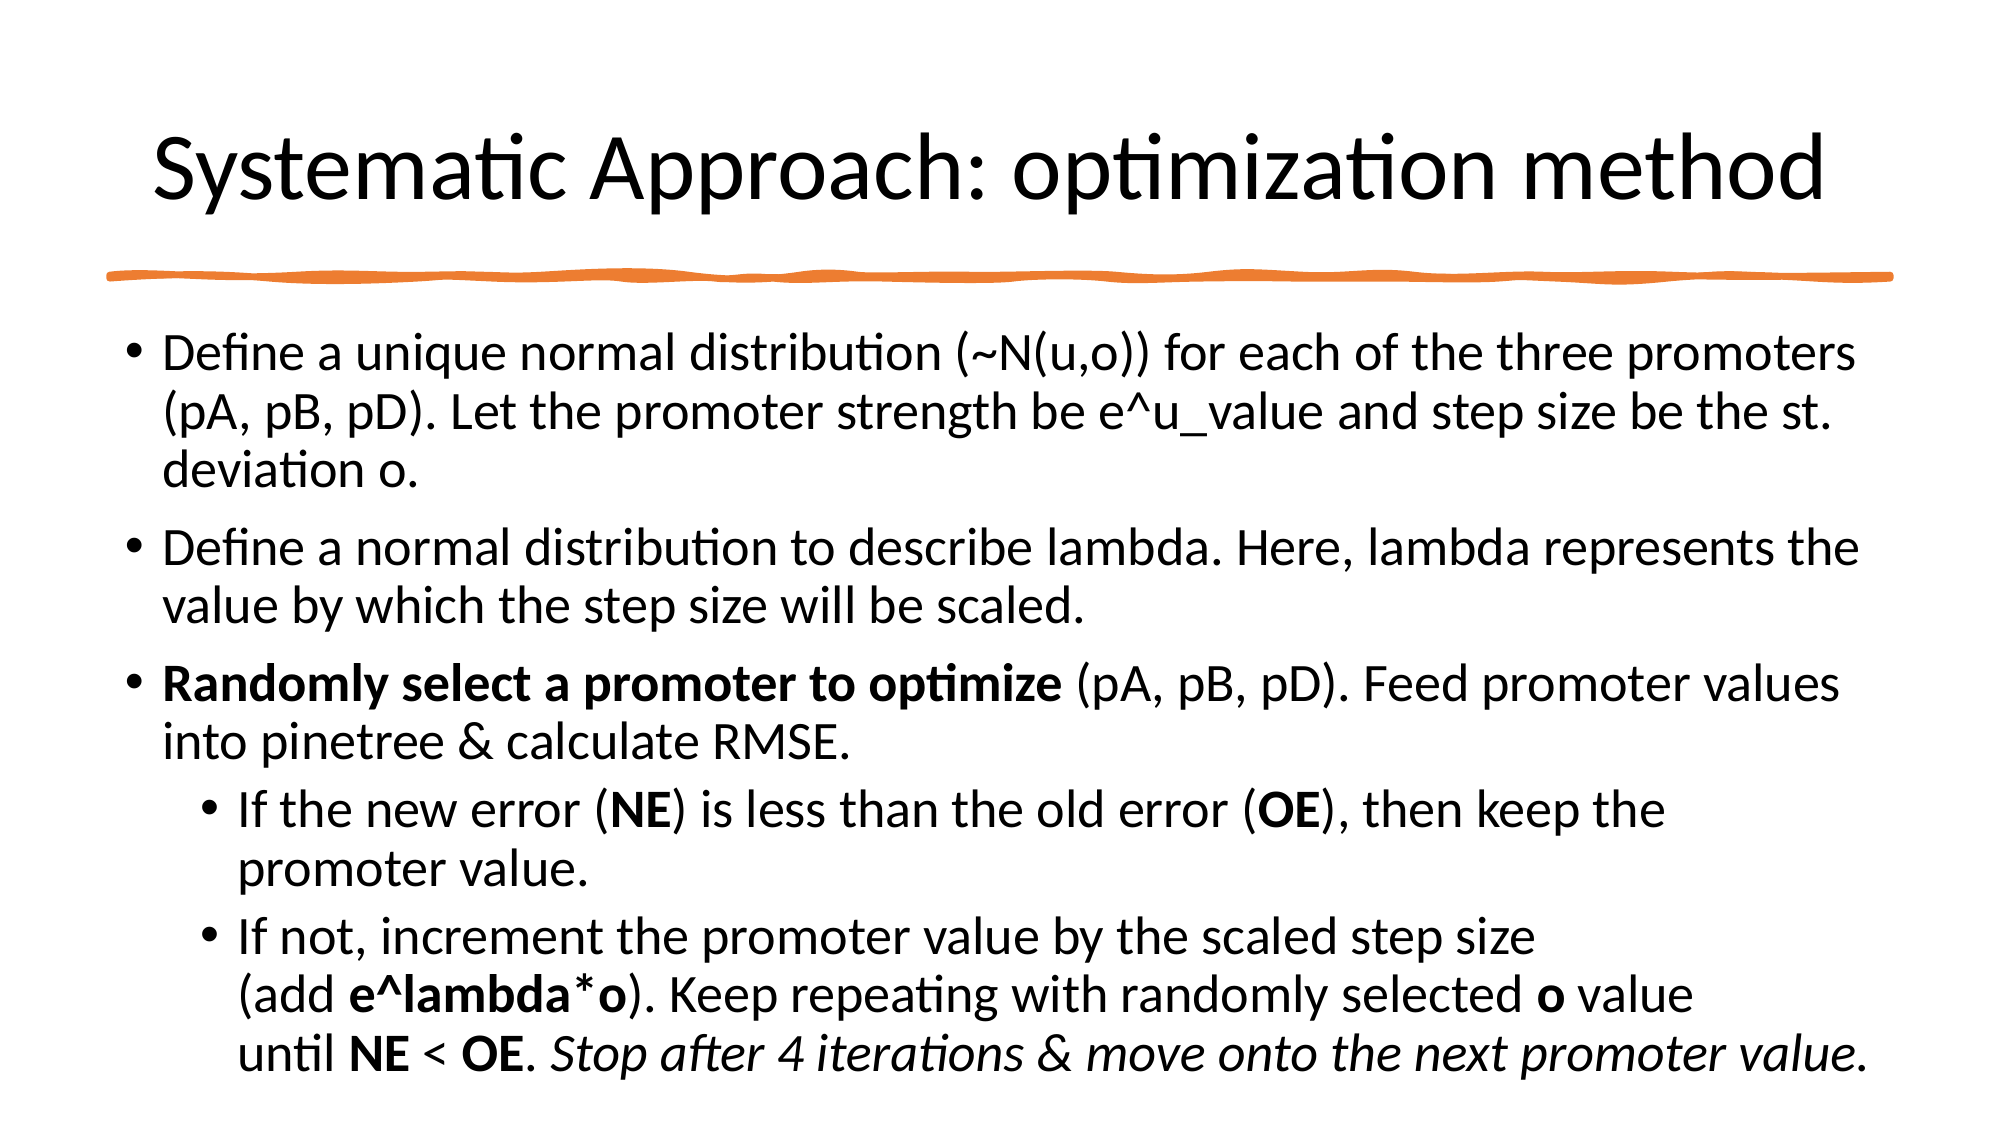

# Systematic Approach: optimization method

Define a unique normal distribution (~N(u,o)) for each of the three promoters (pA, pB, pD). Let the promoter strength be e^u_value and step size be the st. deviation o.
Define a normal distribution to describe lambda. Here, lambda represents the value by which the step size will be scaled.
Randomly select a promoter to optimize (pA, pB, pD). Feed promoter values into pinetree & calculate RMSE.
If the new error (NE) is less than the old error (OE), then keep the promoter value.
If not, increment the promoter value by the scaled step size (add e^lambda*o). Keep repeating with randomly selected o value until NE < OE. Stop after 4 iterations & move onto the next promoter value.